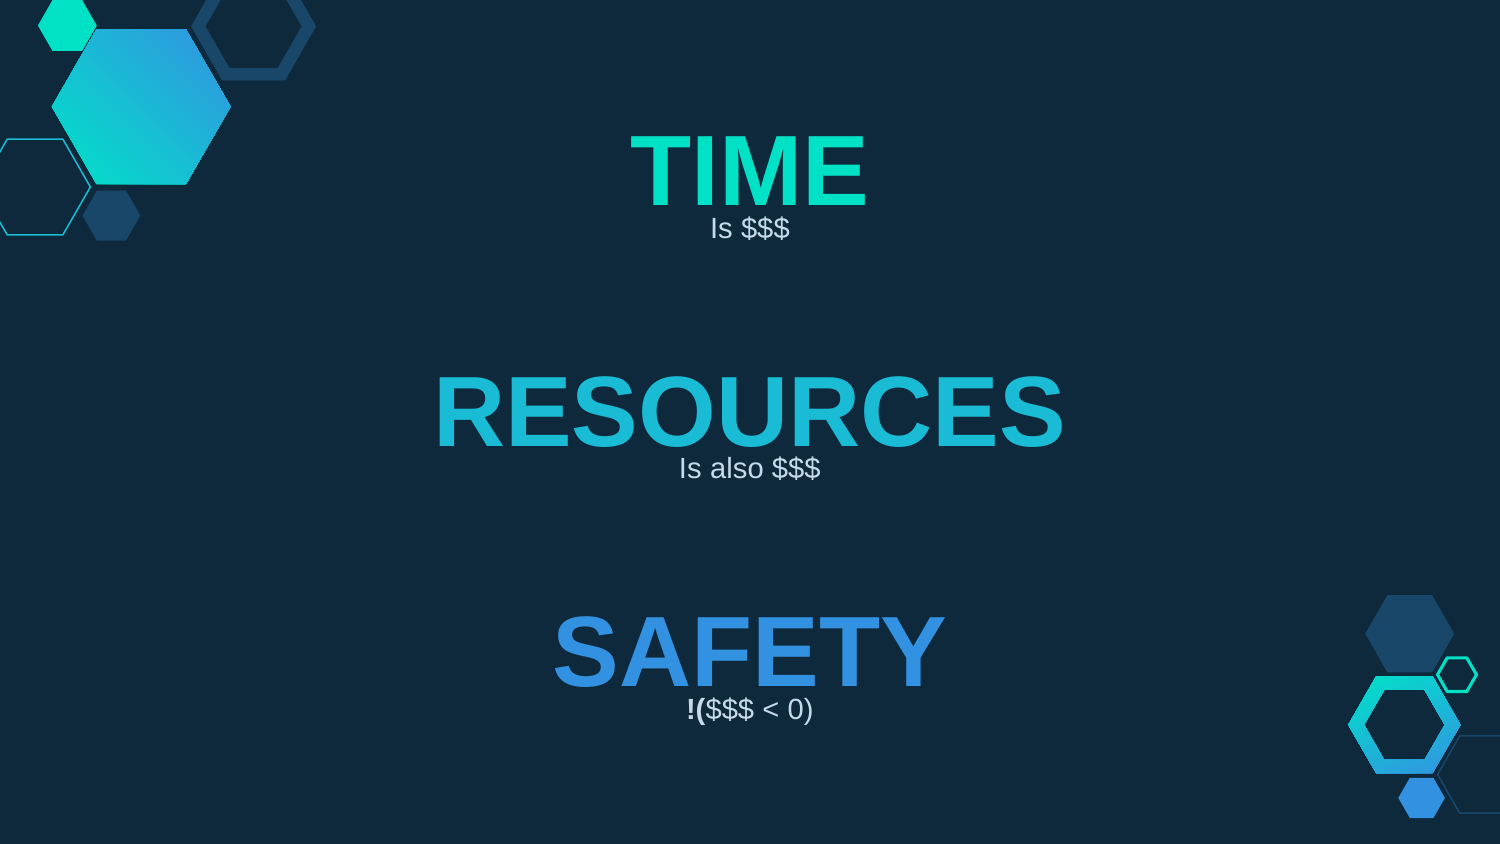

TIME
Is $$$
RESOURCES
Is also $$$
SAFETY
!($$$ < 0)